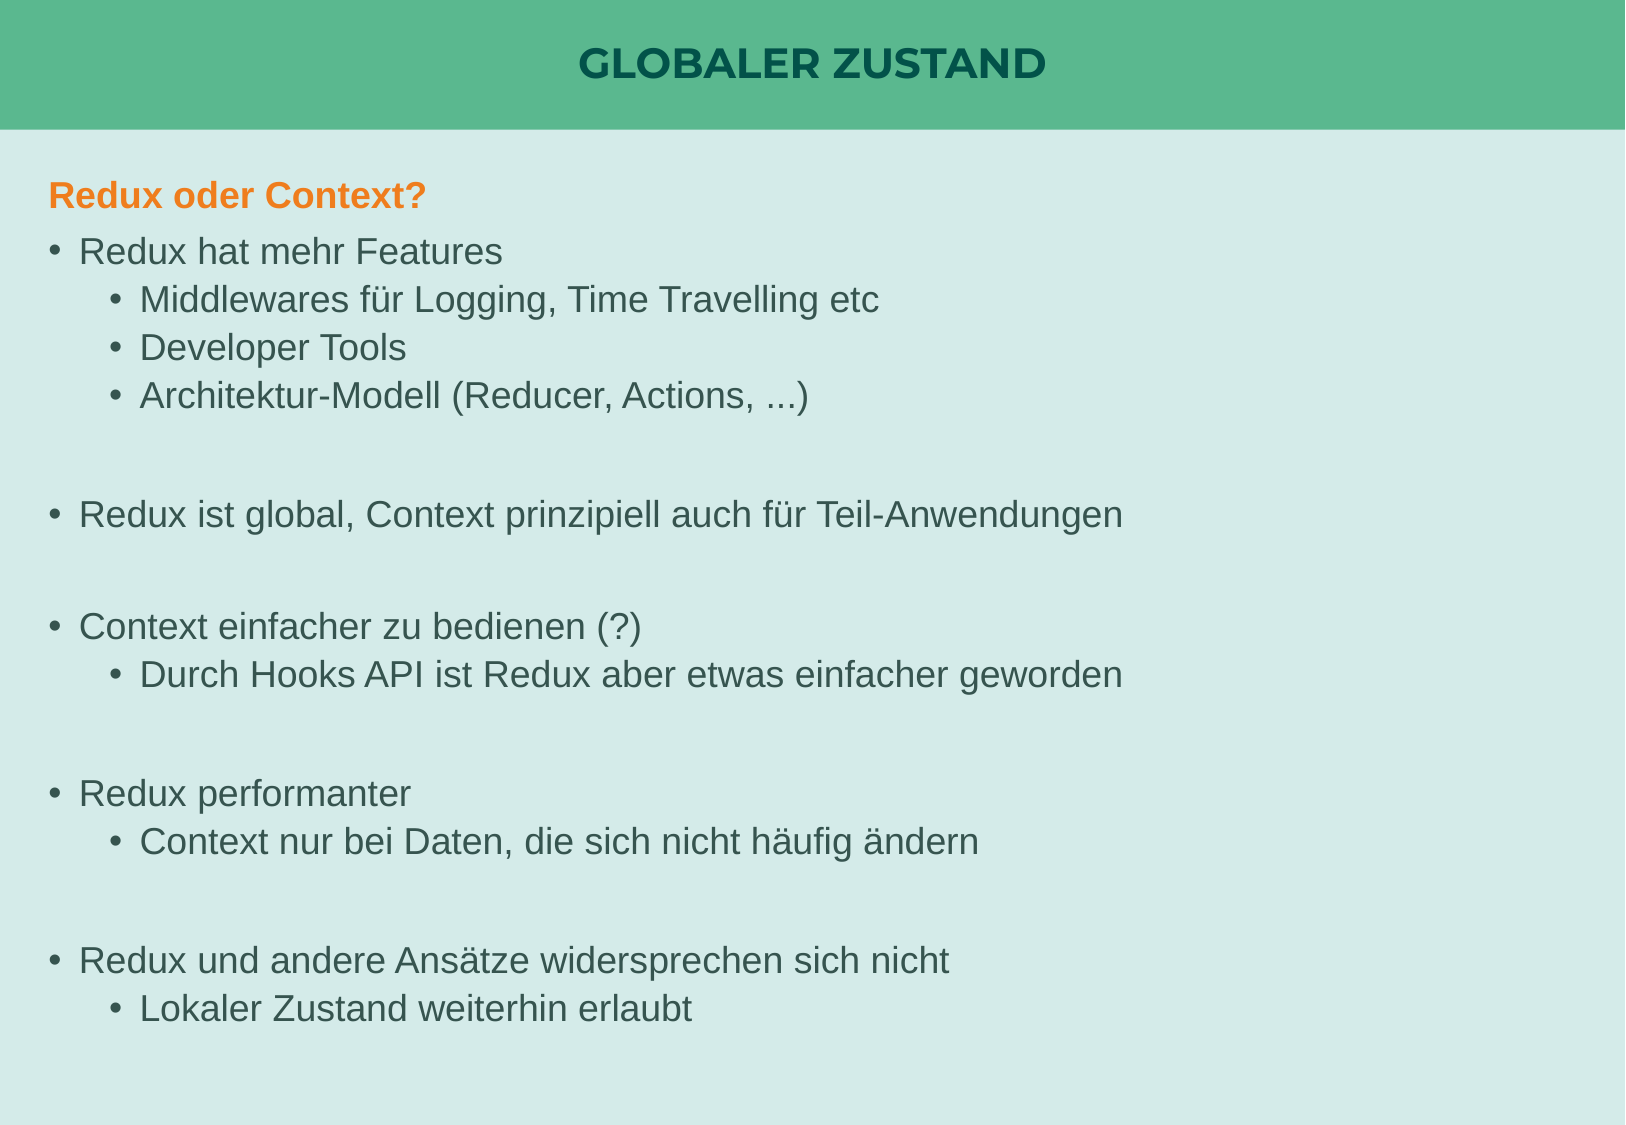

# Globaler Zustand
Redux oder Context?
Redux hat mehr Features
Middlewares für Logging, Time Travelling etc
Developer Tools
Architektur-Modell (Reducer, Actions, ...)

Redux ist global, Context prinzipiell auch für Teil-Anwendungen

Context einfacher zu bedienen (?)
Durch Hooks API ist Redux aber etwas einfacher geworden

Redux performanter
Context nur bei Daten, die sich nicht häufig ändern

Redux und andere Ansätze widersprechen sich nicht
Lokaler Zustand weiterhin erlaubt
Beispiel: ChatPage oder Tabs

Beispiel: UserStatsPage für fetch ?